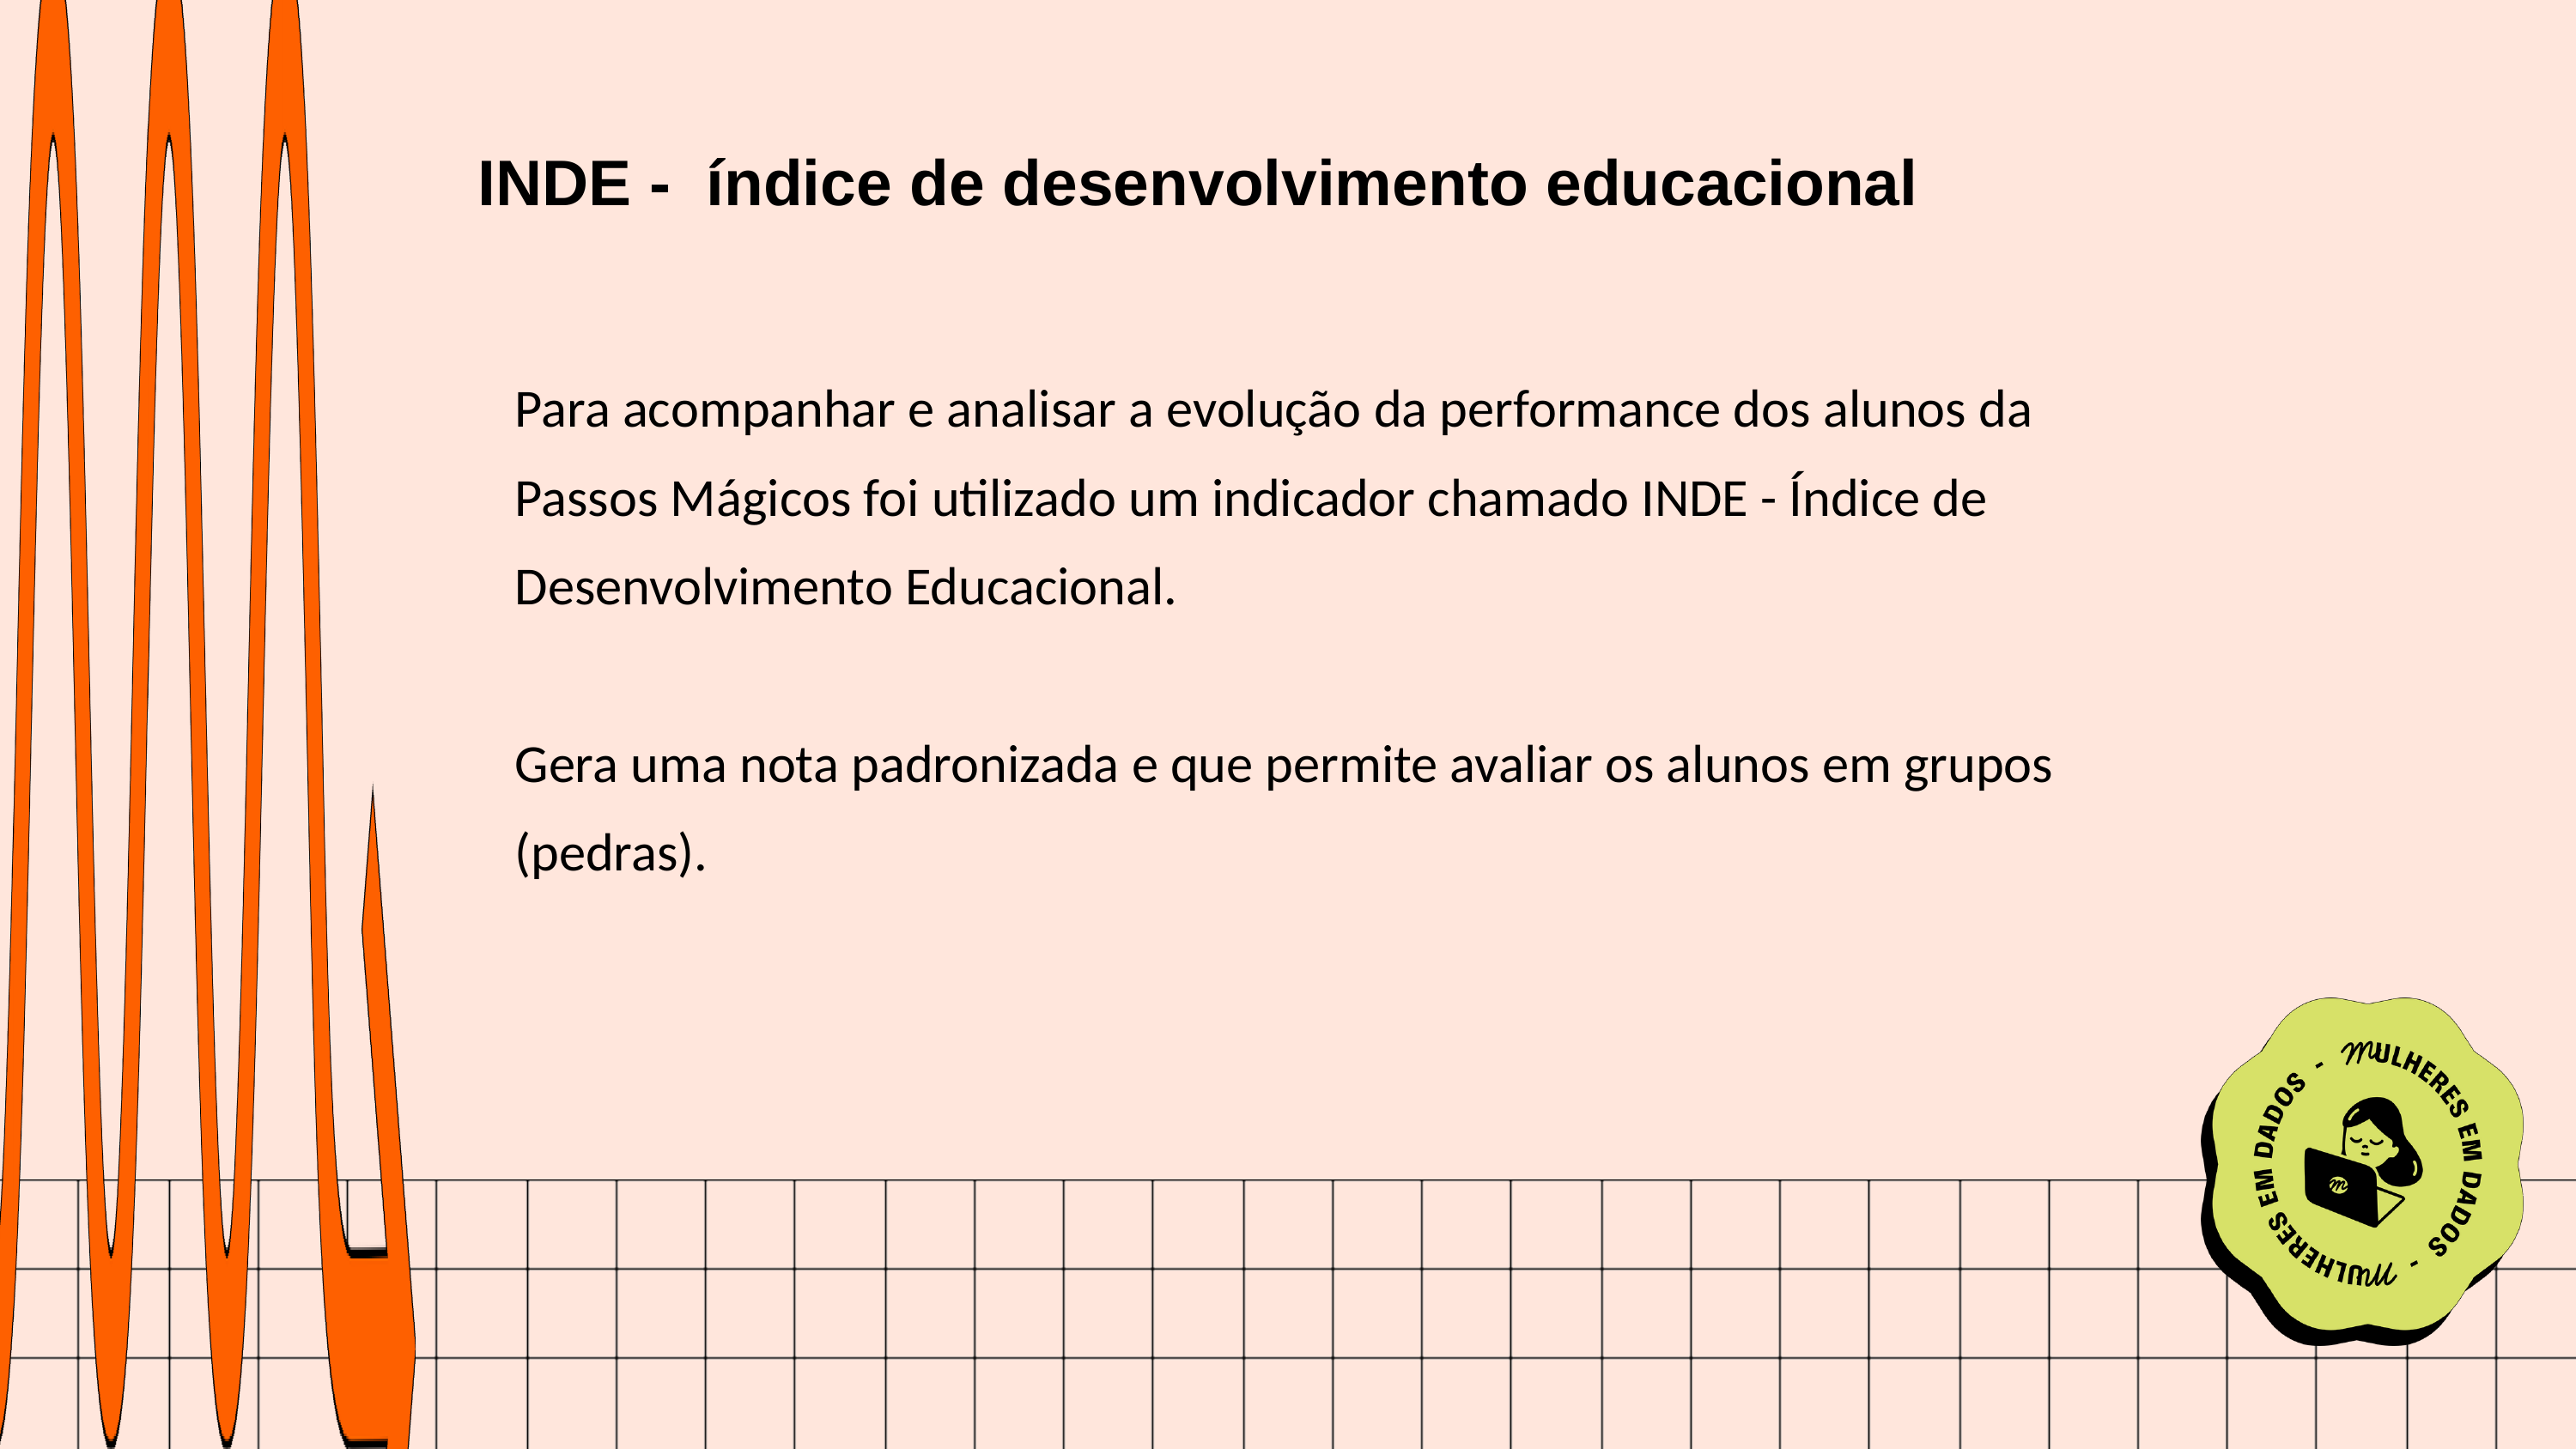

INDE -  índice de desenvolvimento educacional

Para acompanhar e analisar a evolução da performance dos alunos da Passos Mágicos foi utilizado um indicador chamado INDE - Índice de Desenvolvimento Educacional.

Gera uma nota padronizada e que permite avaliar os alunos em grupos (pedras).